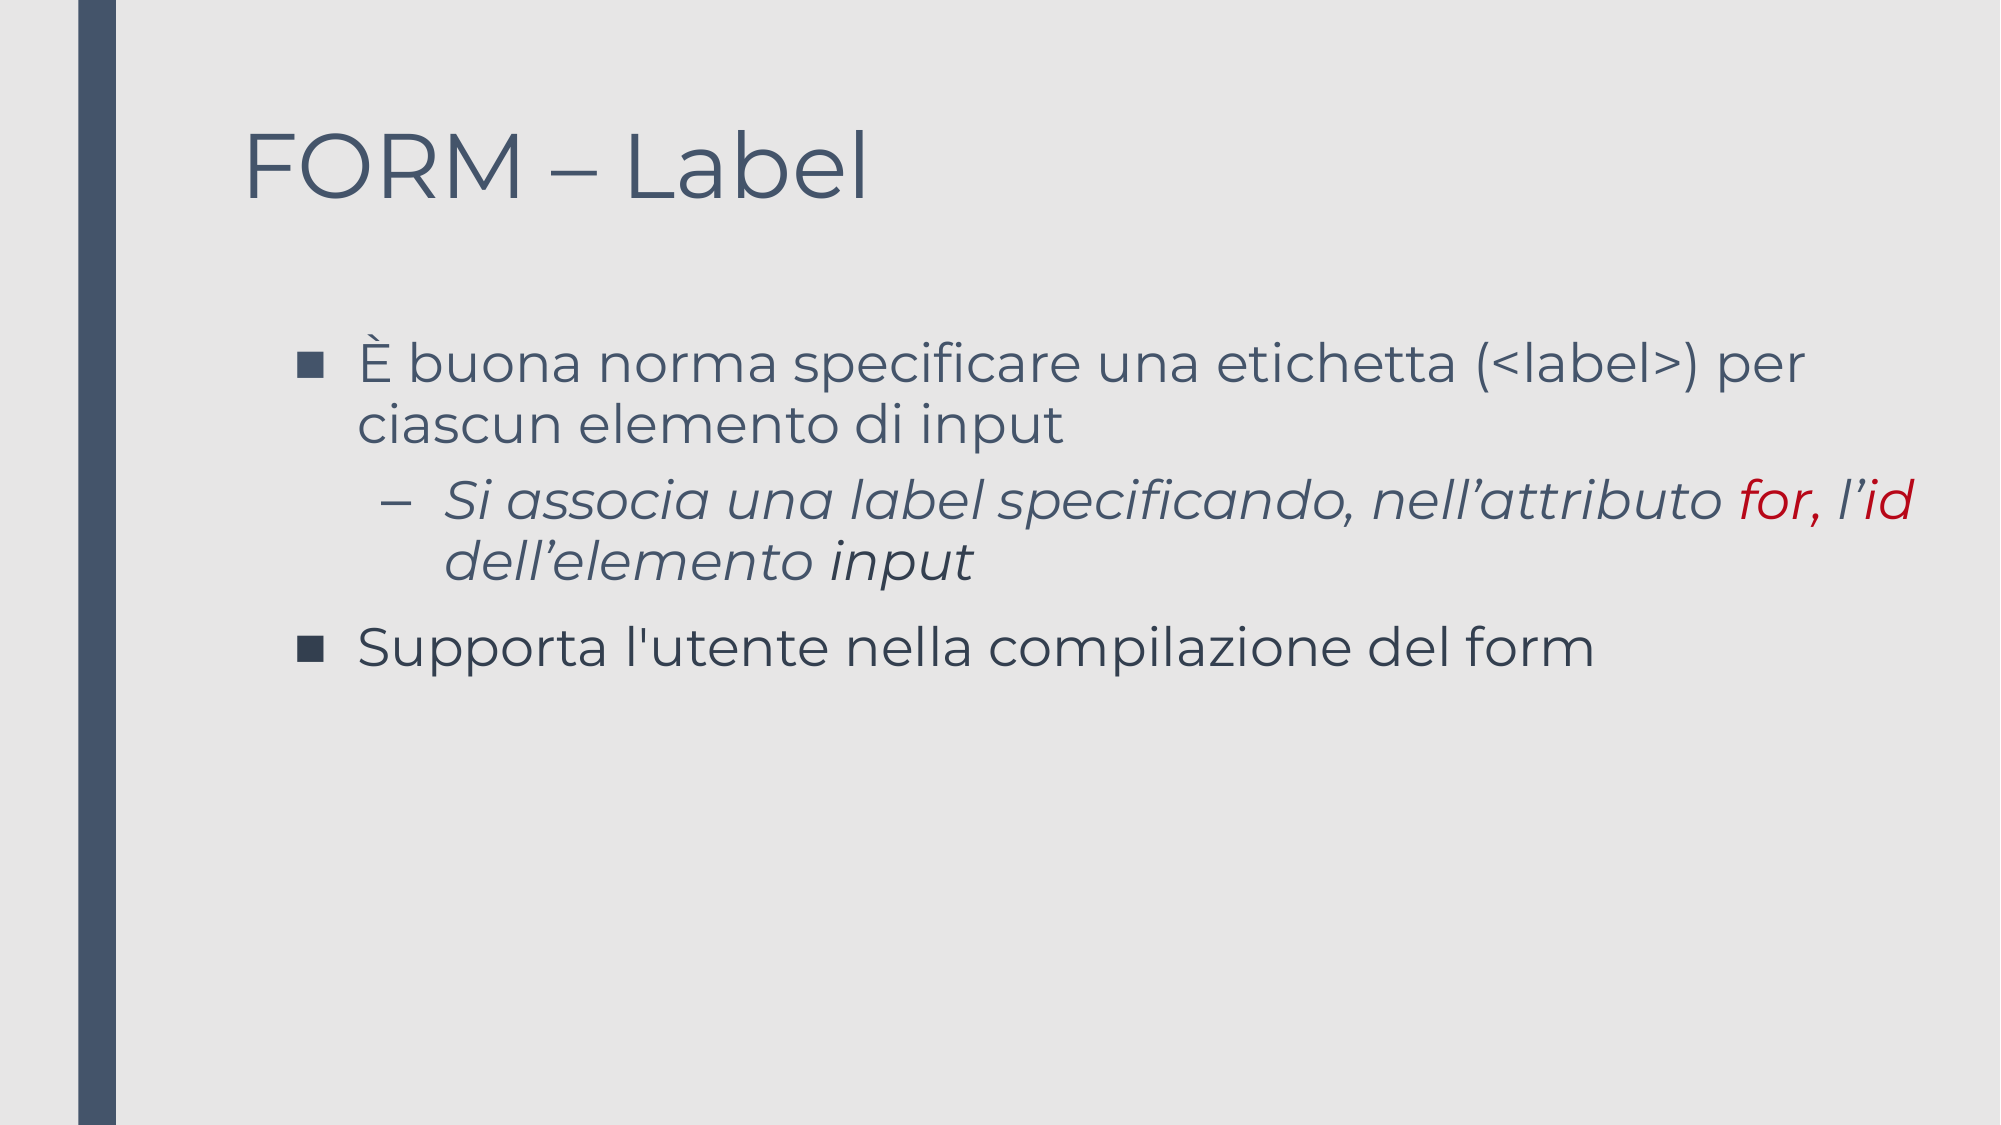

# FORM – Label
È buona norma specificare una etichetta (<label>) per ciascun elemento di input
Si associa una label specificando, nell’attributo for, l’id dell’elemento input
Supporta l'utente nella compilazione del form